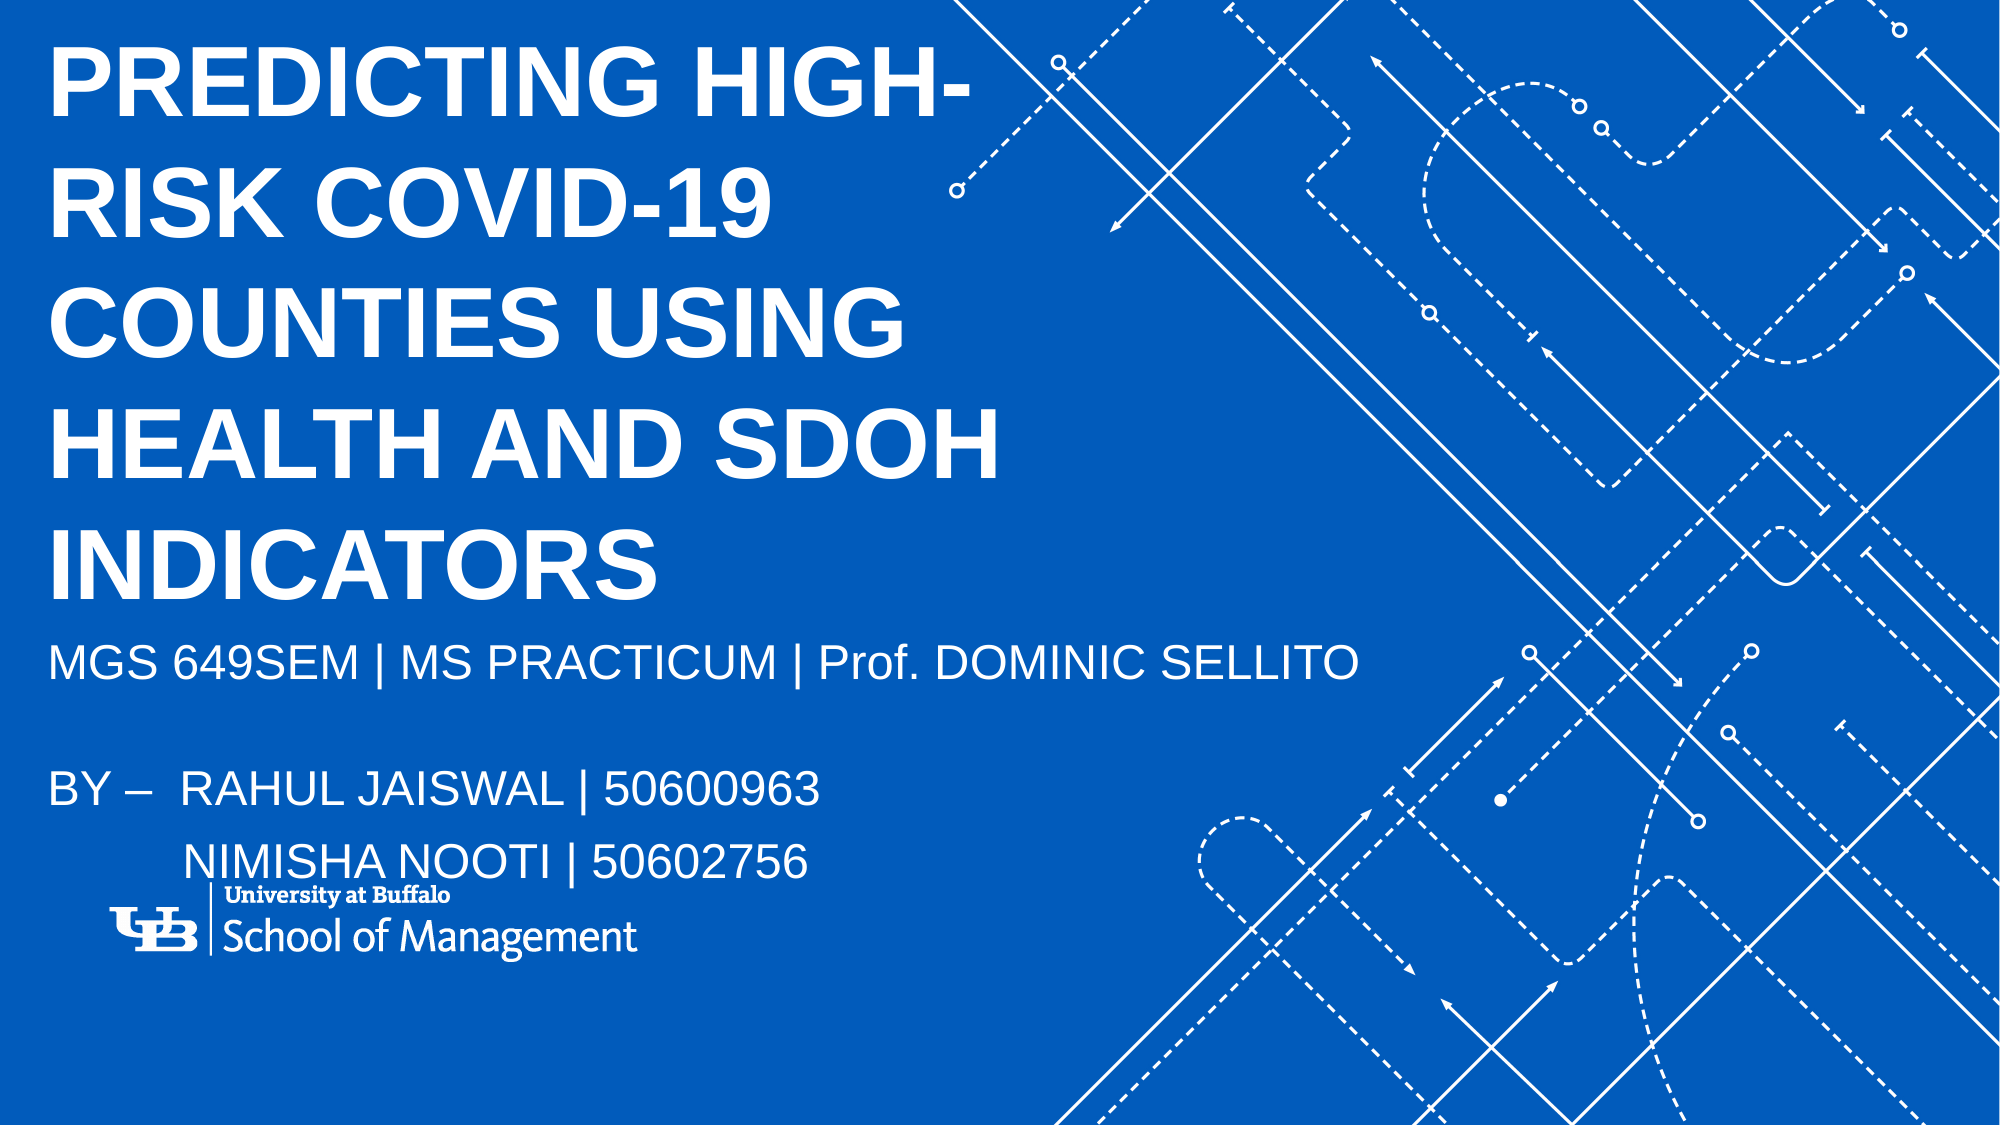

# Predicting High-Risk COVID-19 Counties Using Health and SDOH Indicators
MGS 649SEM | MS PRACTICUM | Prof. DOMINIC SELLITO
BY –  RAHUL JAISWAL | 50600963
          NIMISHA NOOTI | 50602756